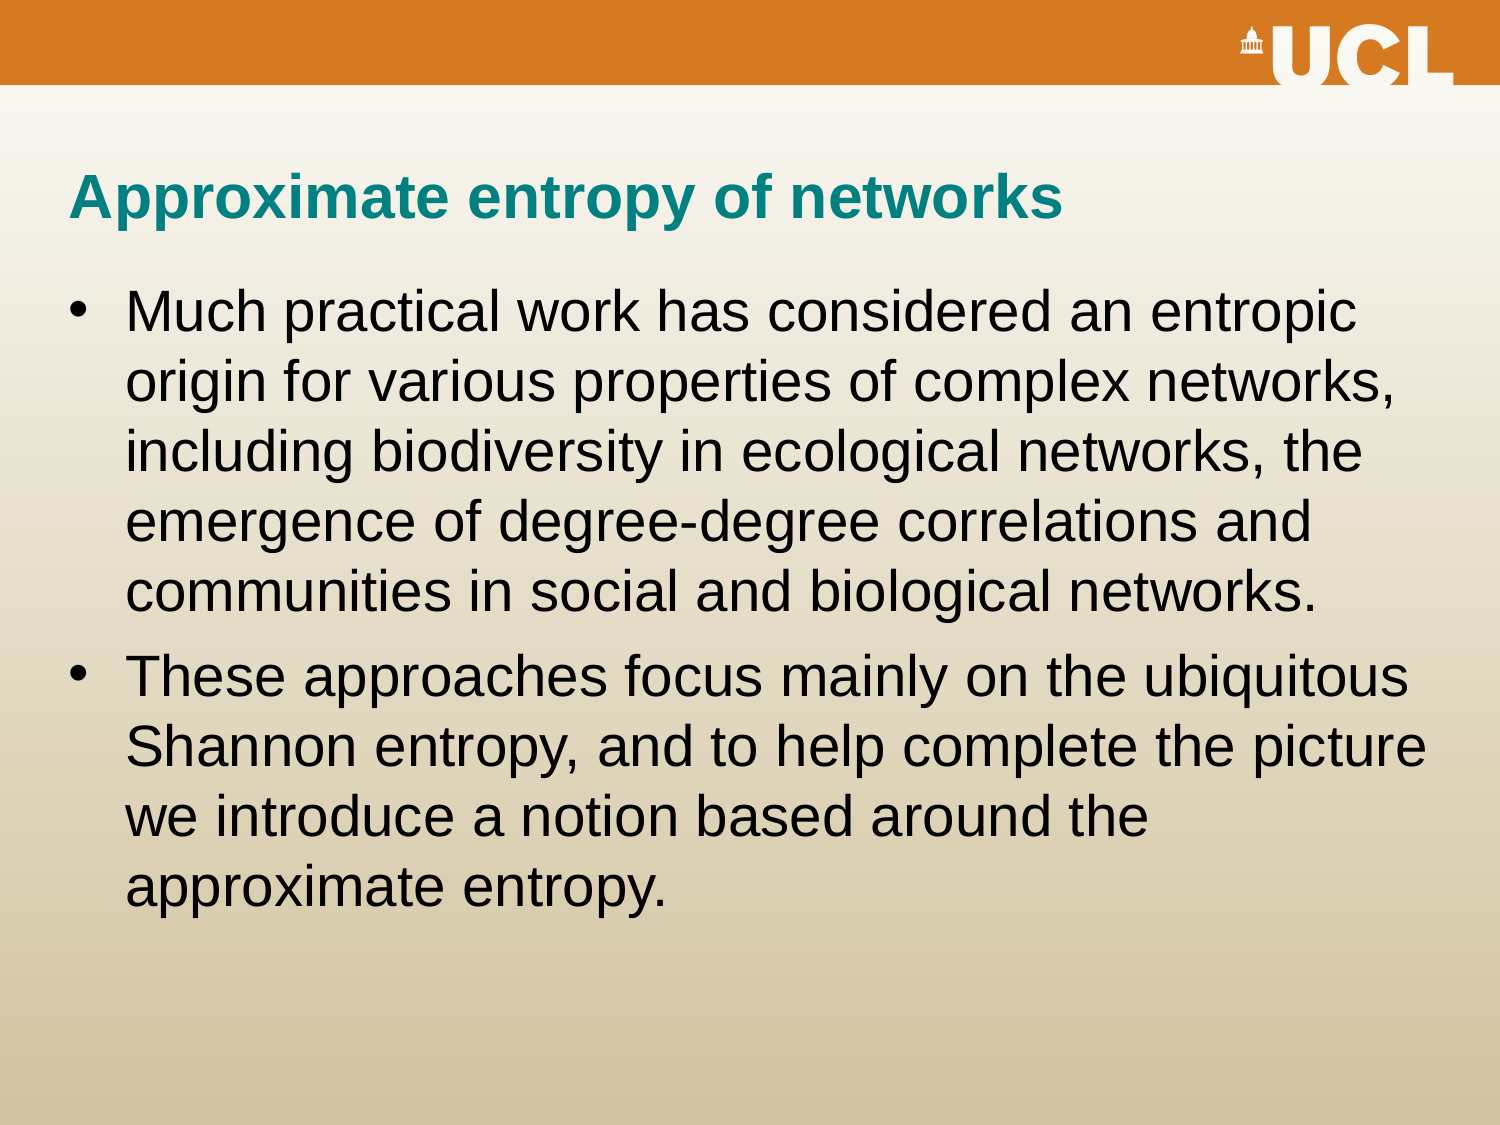

Approximate entropy of networks
Much practical work has considered an entropic origin for various properties of complex networks, including biodiversity in ecological networks, the emergence of degree-degree correlations and communities in social and biological networks.
These approaches focus mainly on the ubiquitous Shannon entropy, and to help complete the picture we introduce a notion based around the approximate entropy.